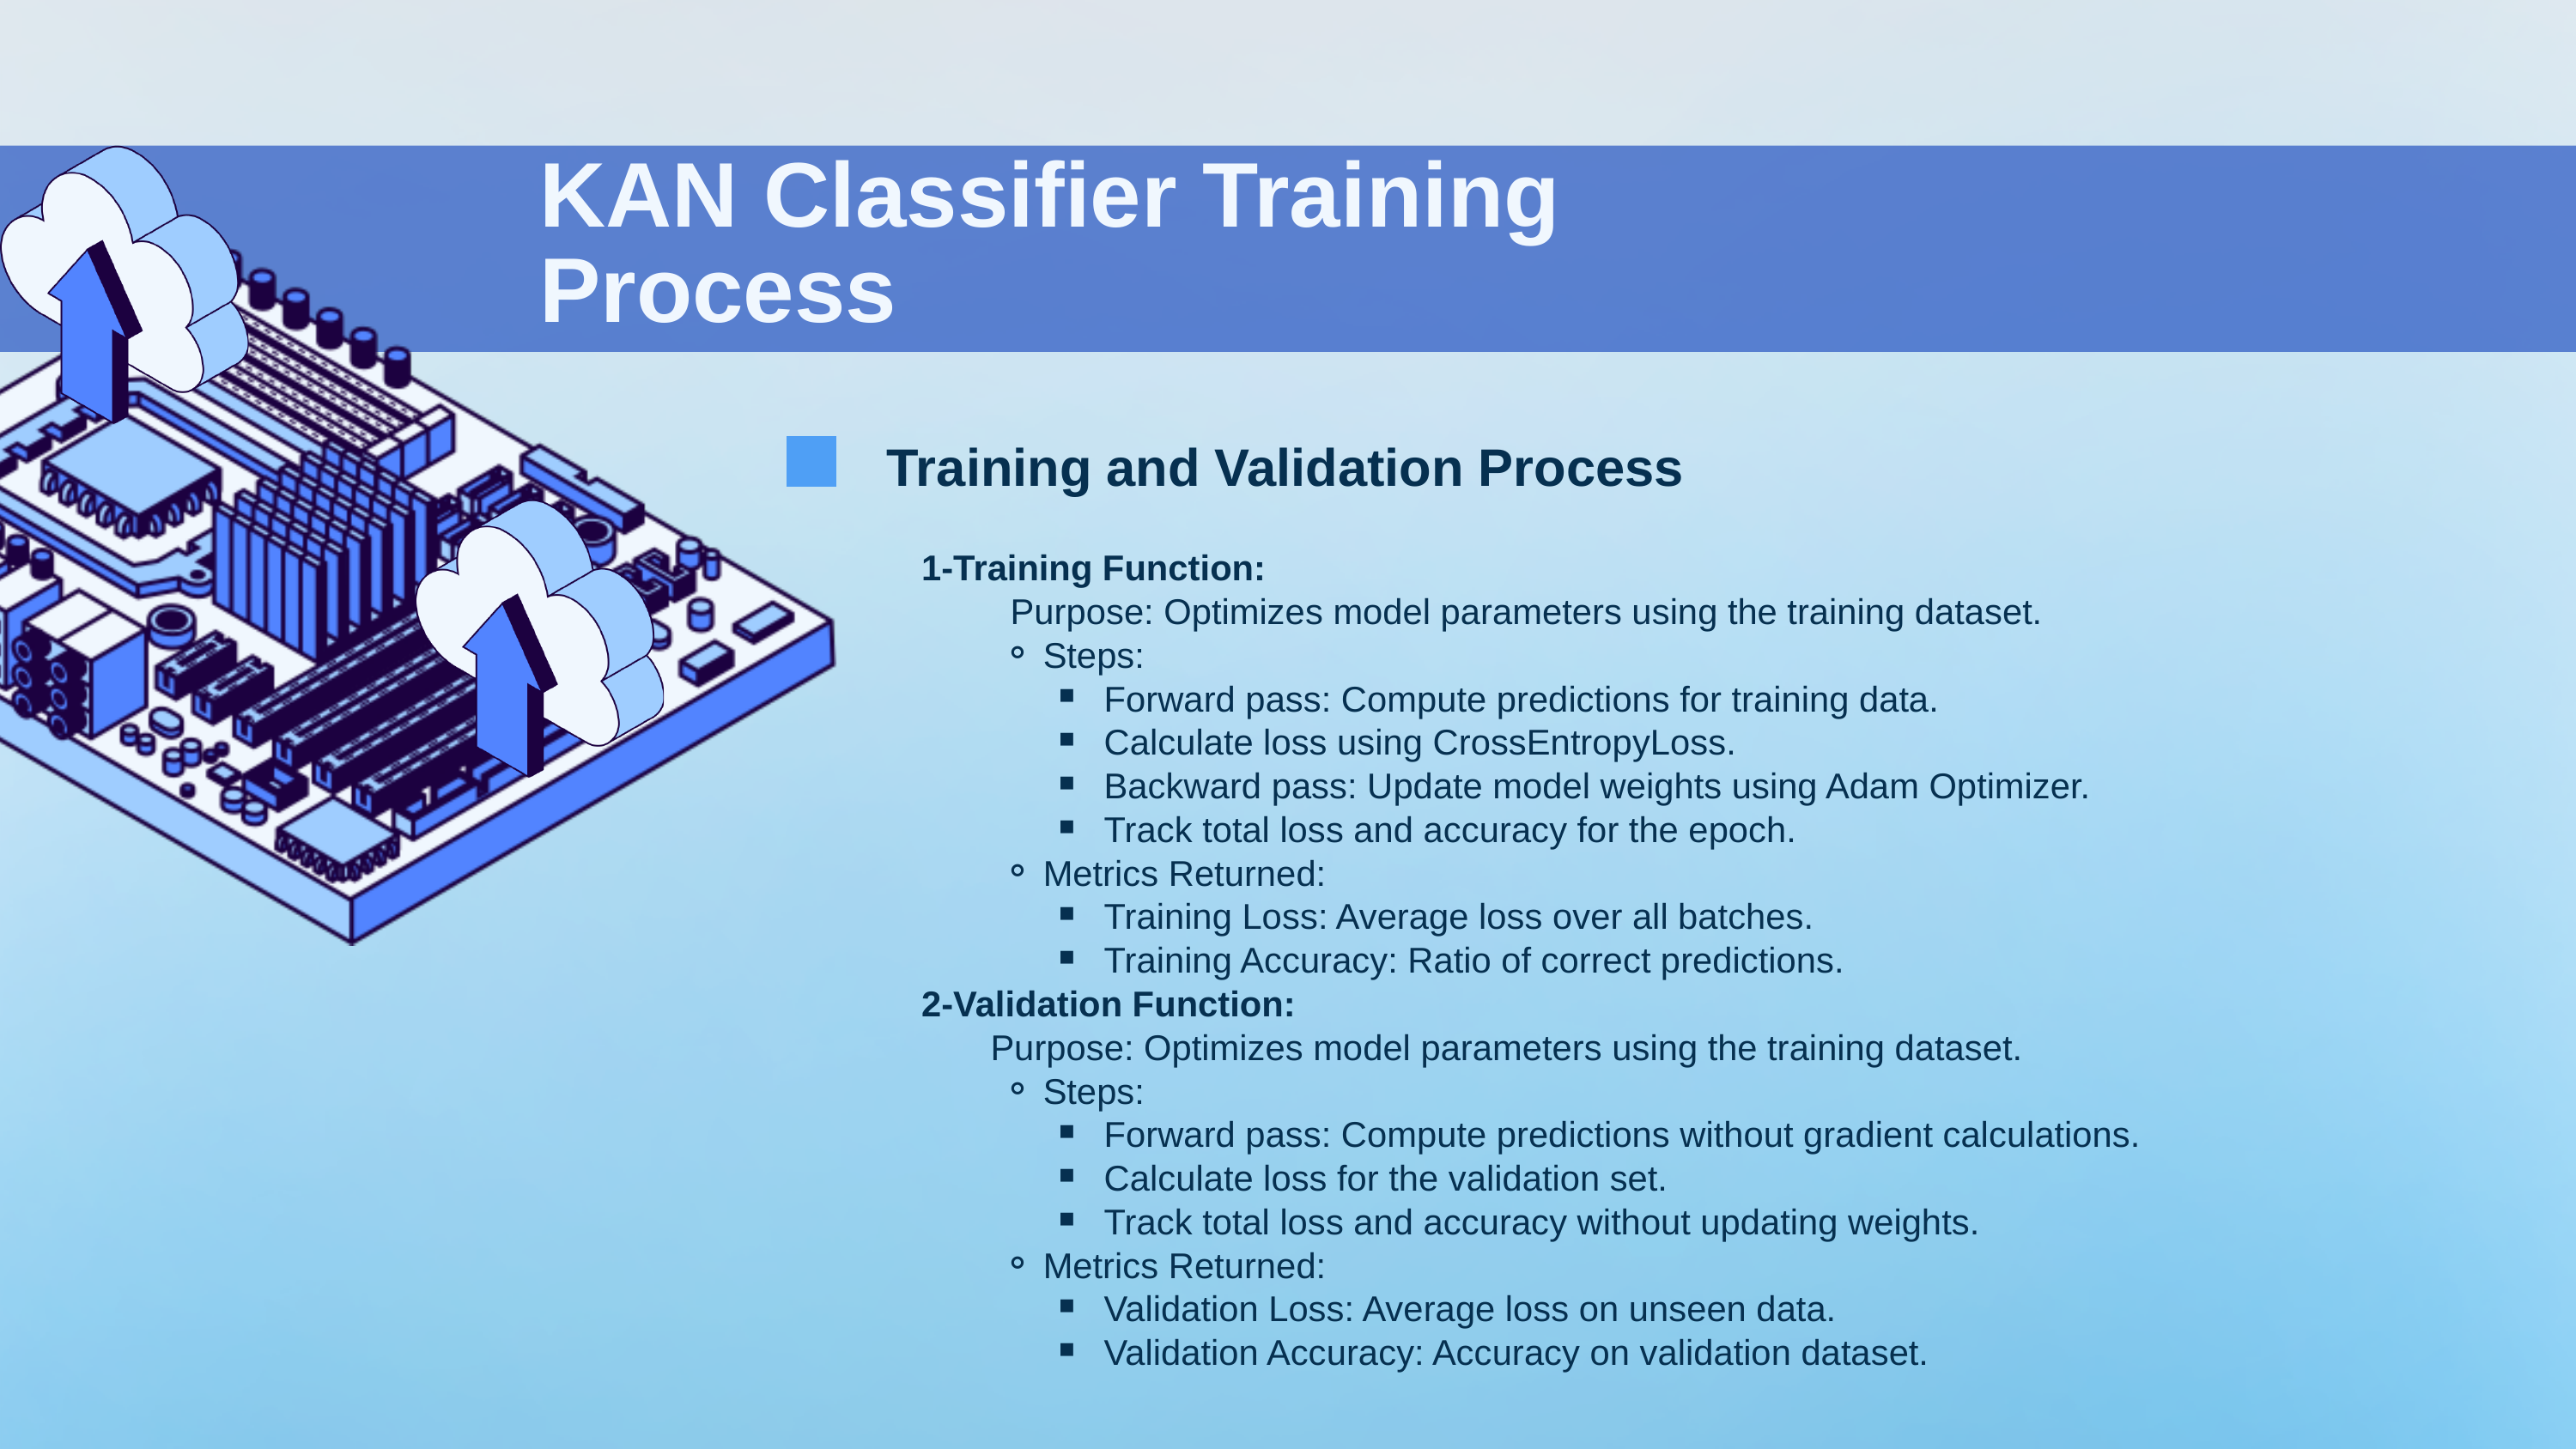

KAN Classifier Training Process

Training and Validation Process

1-Training Function:
         Purpose: Optimizes model parameters using the training dataset.
Steps:
Forward pass: Compute predictions for training data.
Calculate loss using CrossEntropyLoss.
Backward pass: Update model weights using Adam Optimizer.
Track total loss and accuracy for the epoch.
Metrics Returned:
Training Loss: Average loss over all batches.
Training Accuracy: Ratio of correct predictions.
2-Validation Function:
       Purpose: Optimizes model parameters using the training dataset.
Steps:
Forward pass: Compute predictions without gradient calculations.
Calculate loss for the validation set.
Track total loss and accuracy without updating weights.
Metrics Returned:
Validation Loss: Average loss on unseen data.
Validation Accuracy: Accuracy on validation dataset.